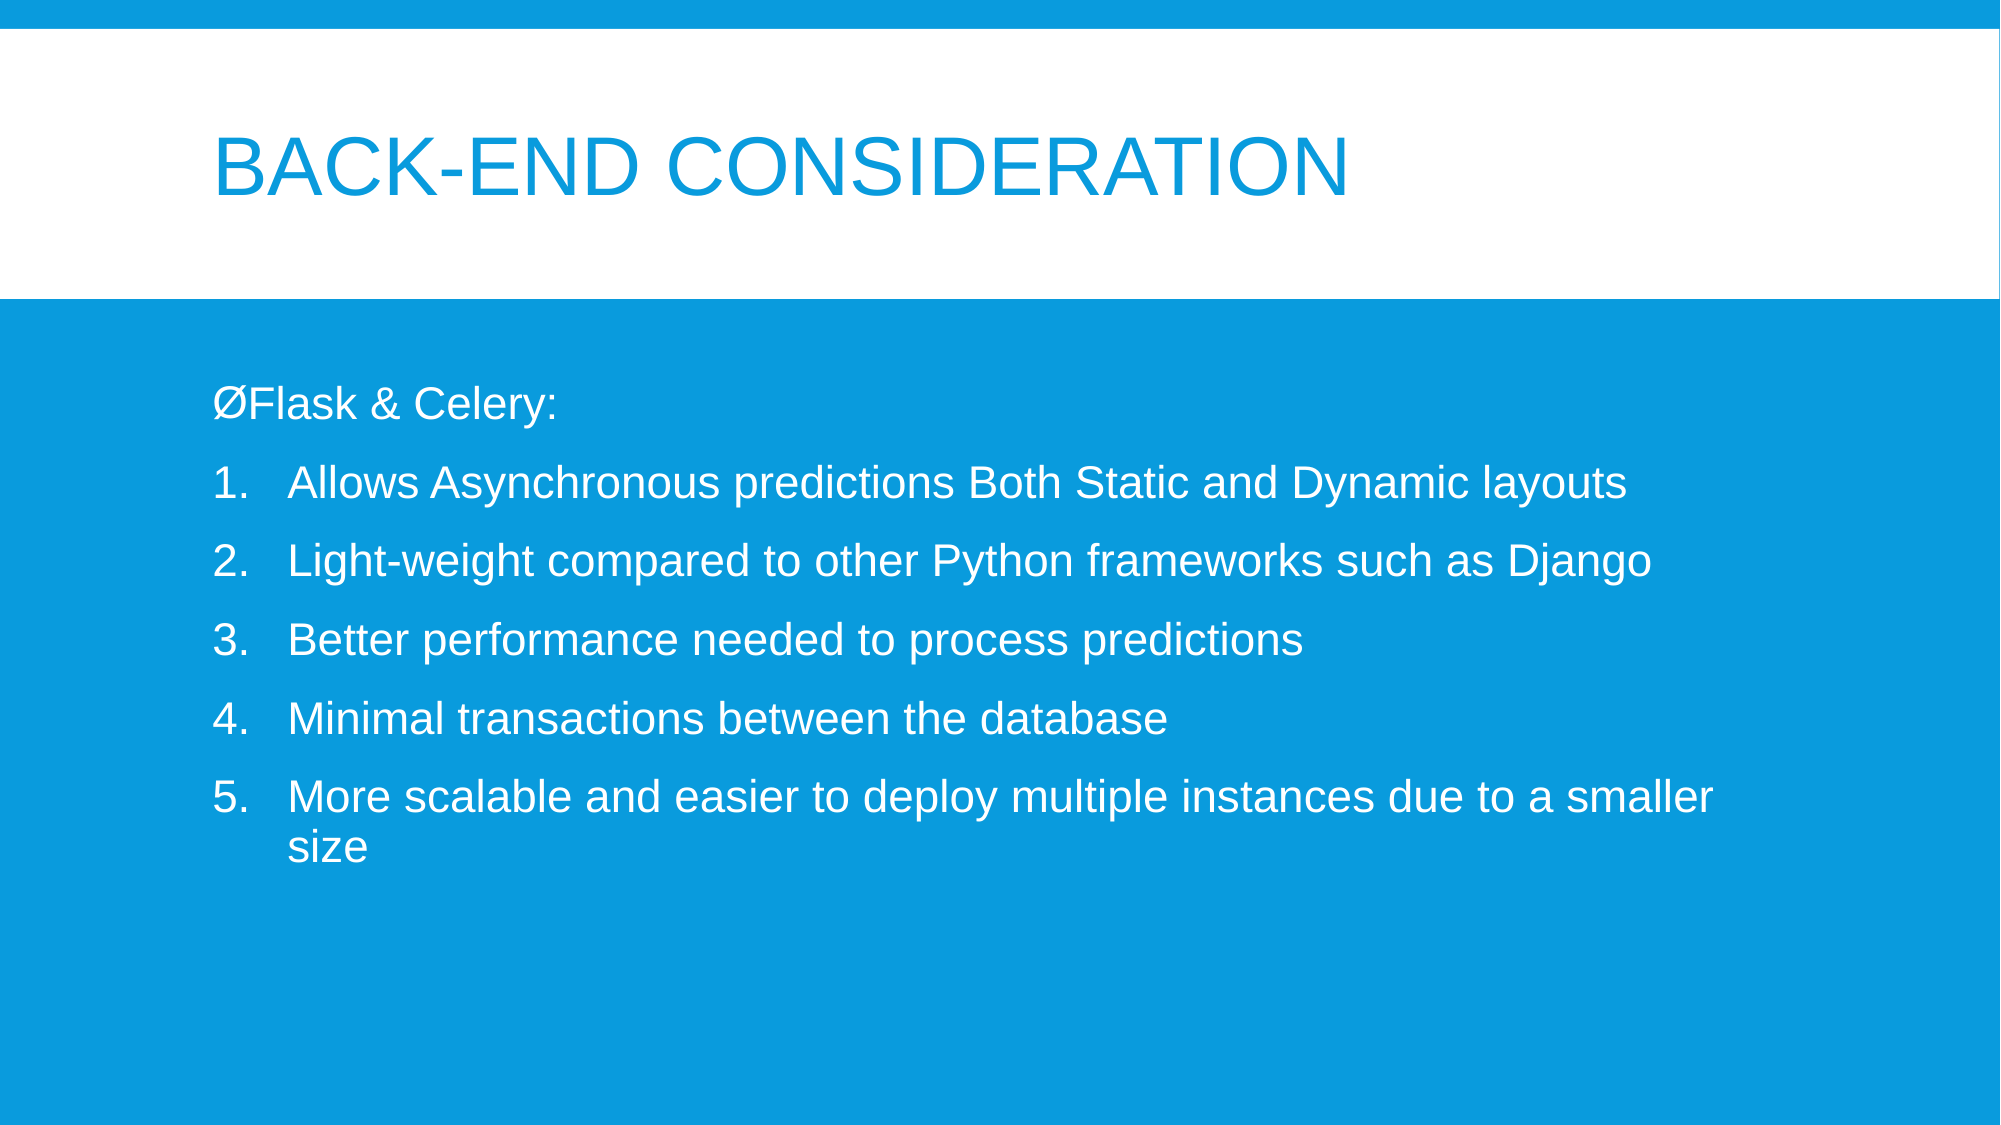

# Back-end Consideration
Flask & Celery:
Allows Asynchronous predictions Both Static and Dynamic layouts
Light-weight compared to other Python frameworks such as Django
Better performance needed to process predictions
Minimal transactions between the database
More scalable and easier to deploy multiple instances due to a smaller size